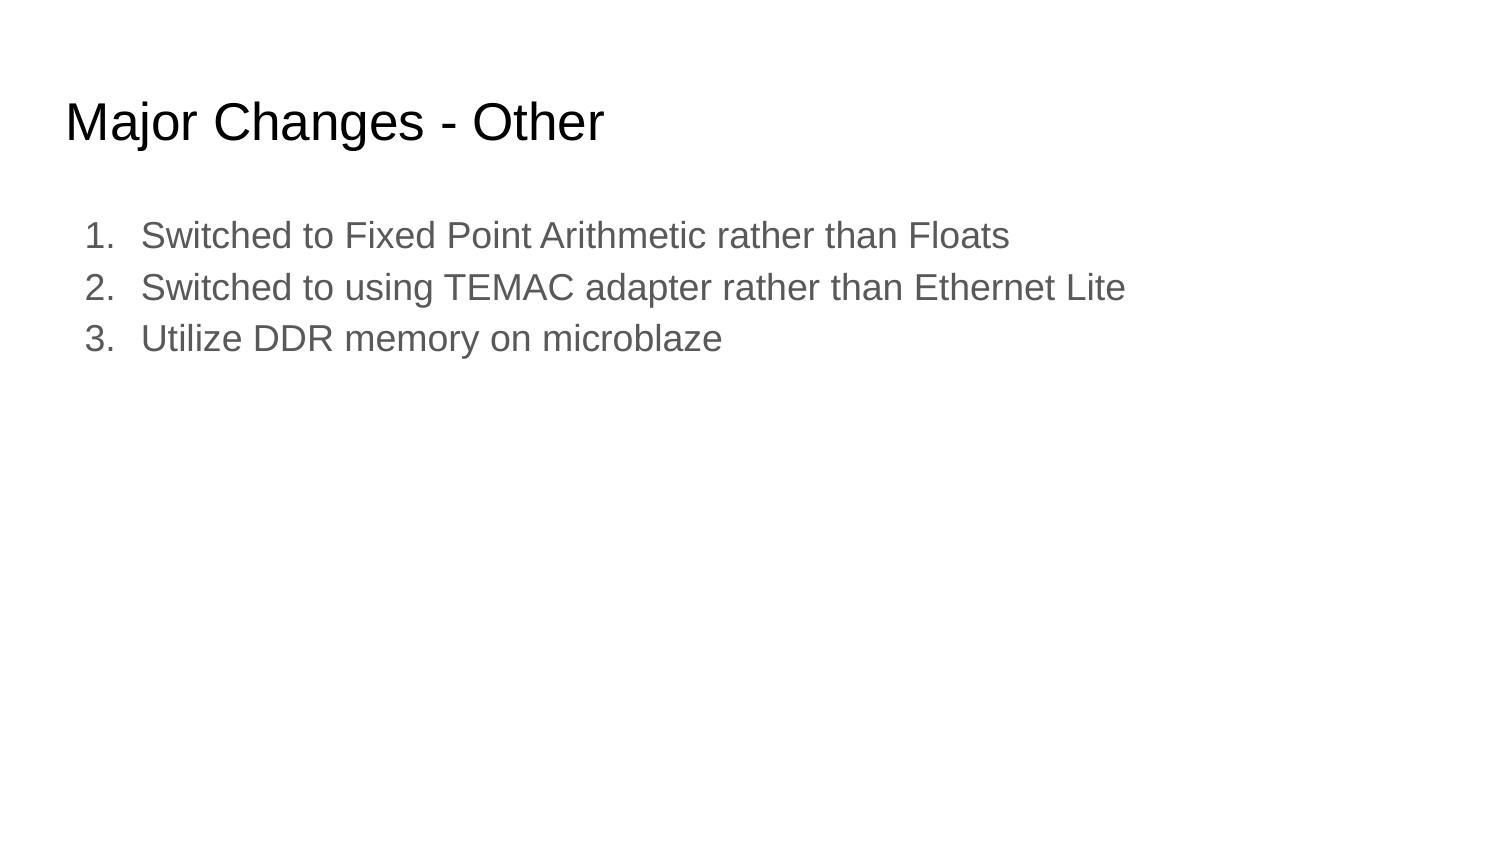

Major Changes - Other
Switched to Fixed Point Arithmetic rather than Floats
Switched to using TEMAC adapter rather than Ethernet Lite
Utilize DDR memory on microblaze